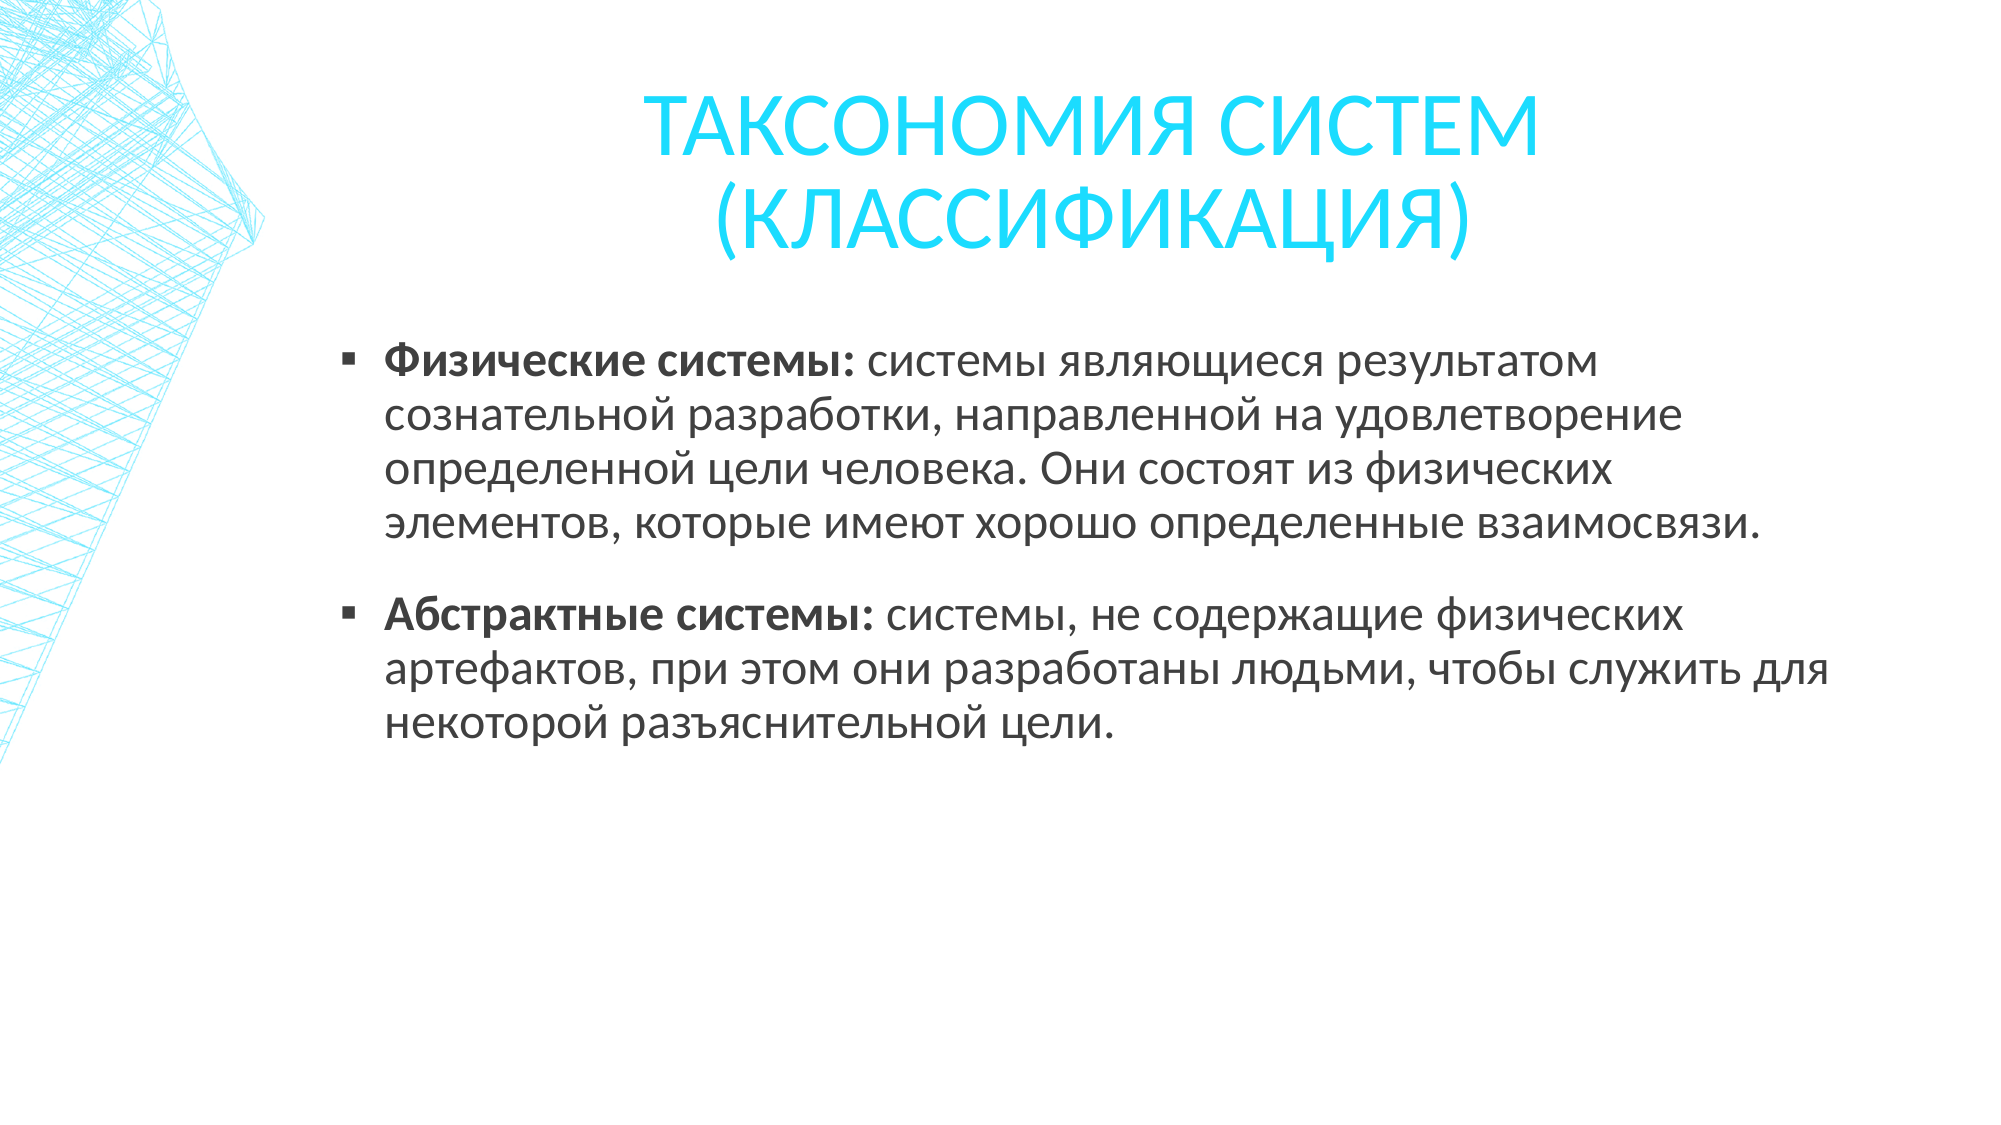

# Таксономия систем (КлассификациЯ)
Физические системы: системы являющиеся результатом сознательной разработки, направленной на удовлетворение определенной цели человека. Они состоят из физических элементов, которые имеют хорошо определенные взаимосвязи.
Абстрактные системы: системы, не содержащие физических артефактов, при этом они разработаны людьми, чтобы служить для некоторой разъяснительной цели.